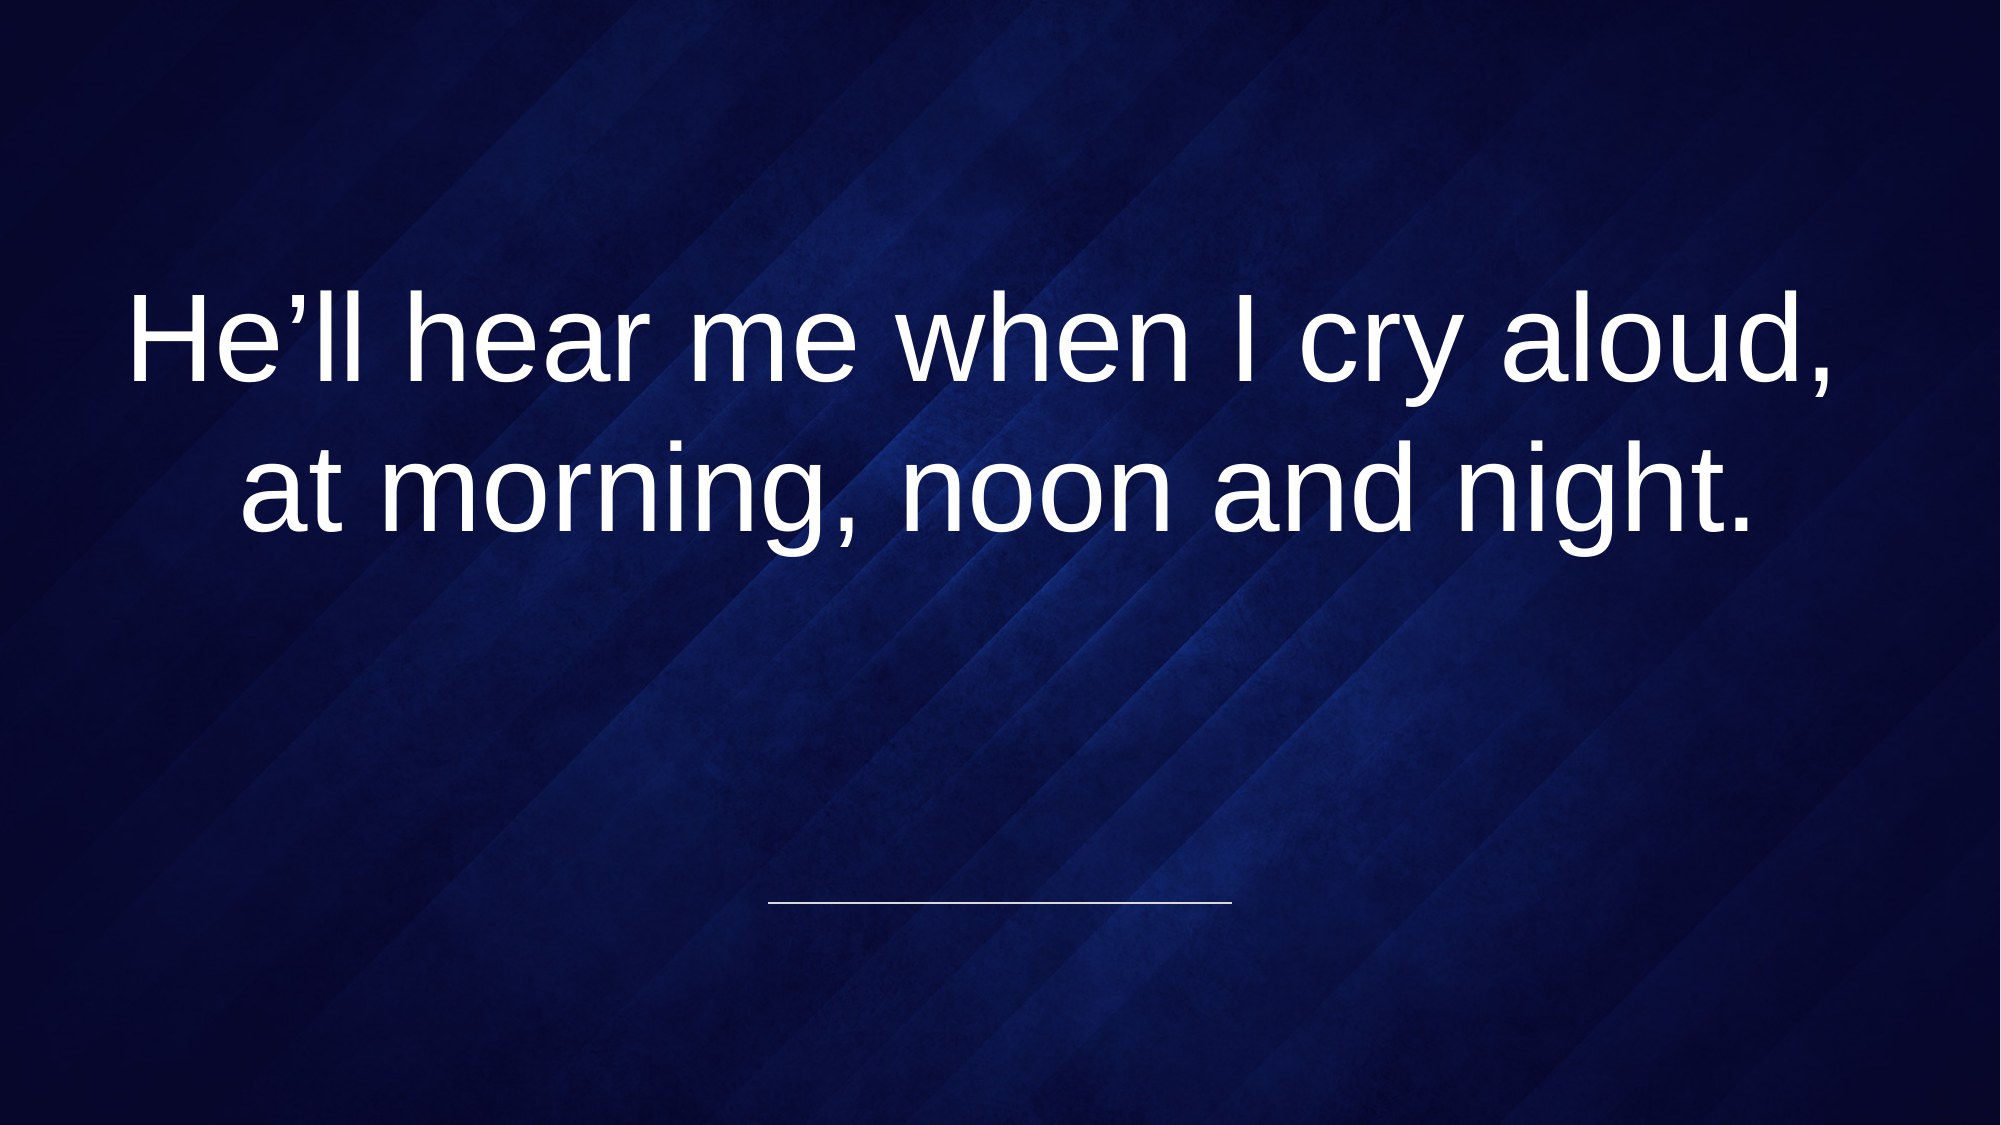

# He’ll hear me when I cry aloud, at morning, noon and night.